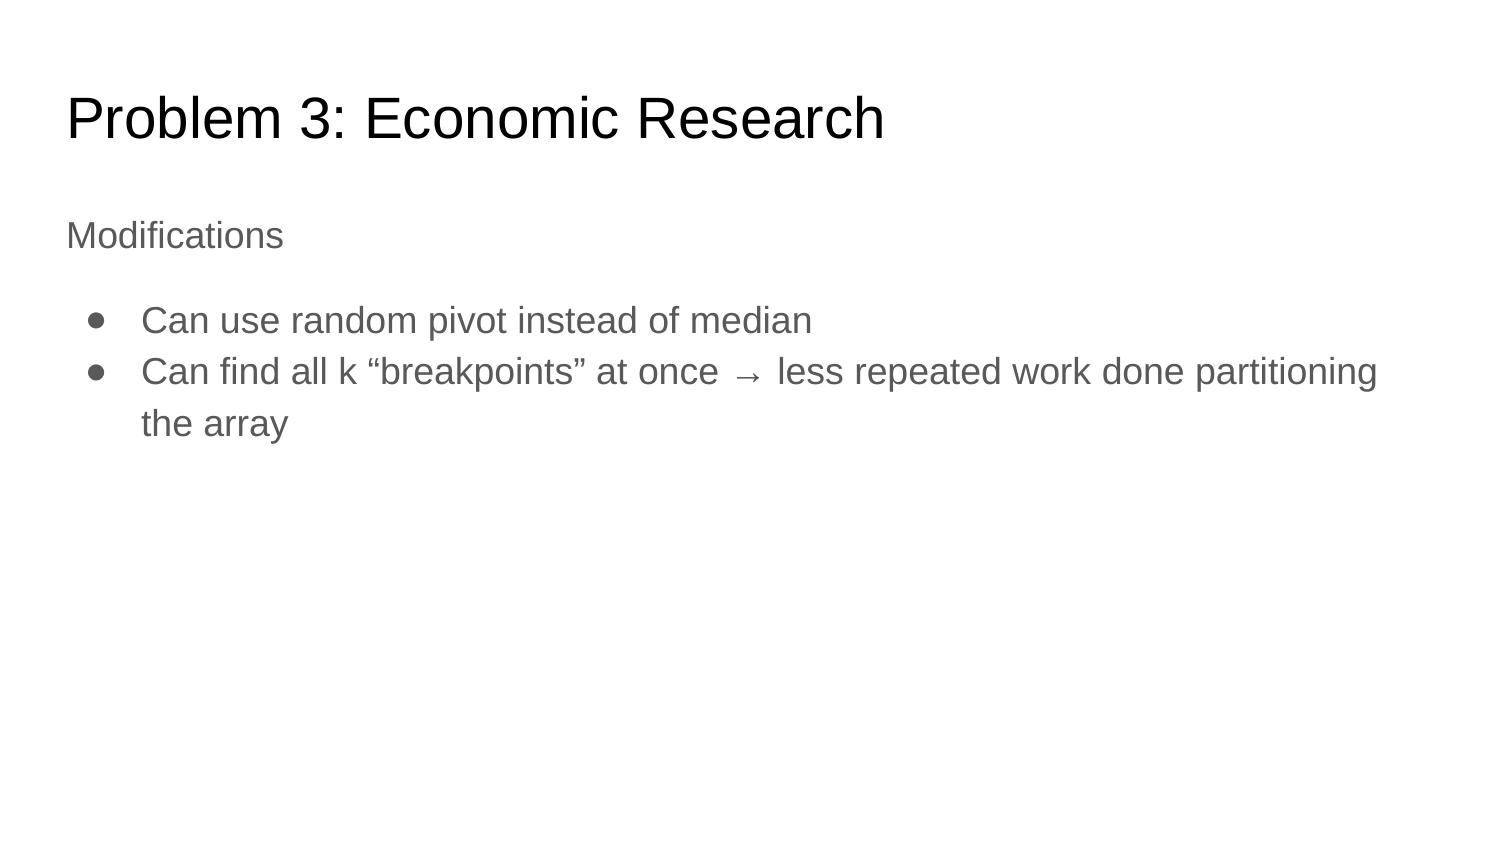

# Problem 3: Economic Research

Modifications
Can use random pivot instead of median
Can find all k “breakpoints” at once → less repeated work done partitioning the array